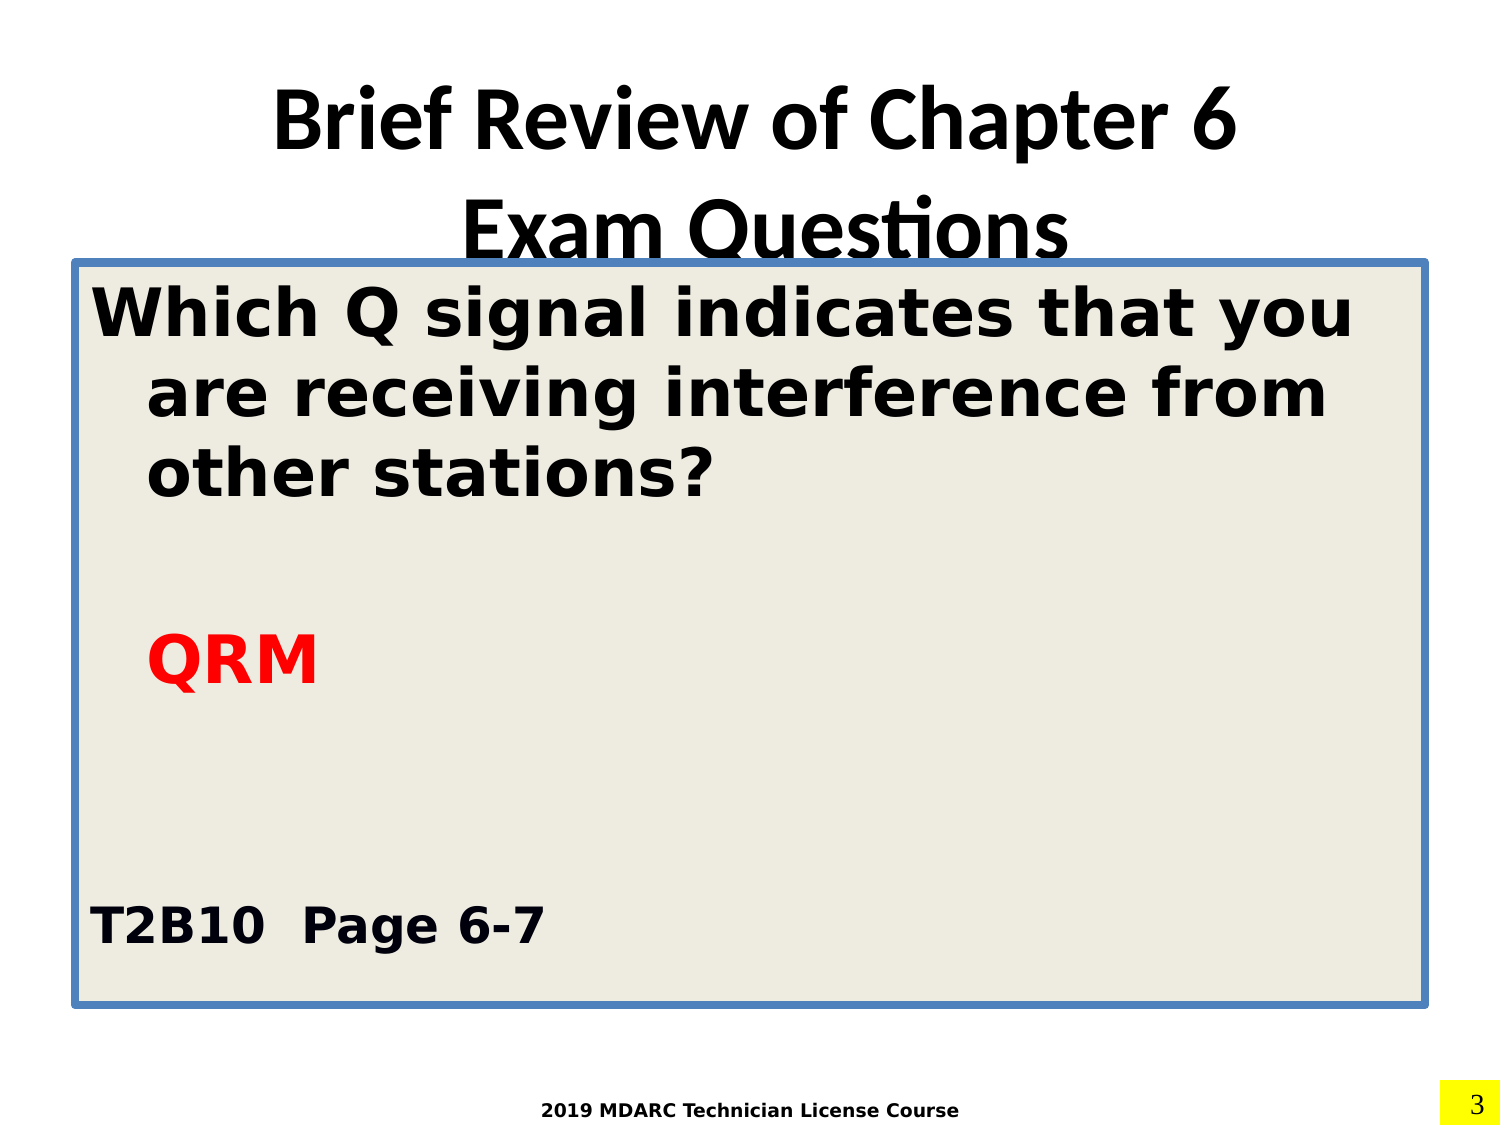

# Brief Review of Chapter 6 Exam Questions
Which Q signal indicates that you are receiving interference from other stations?

	QRM

T2B10  Page 6-7

3
2019 MDARC Technician License Course